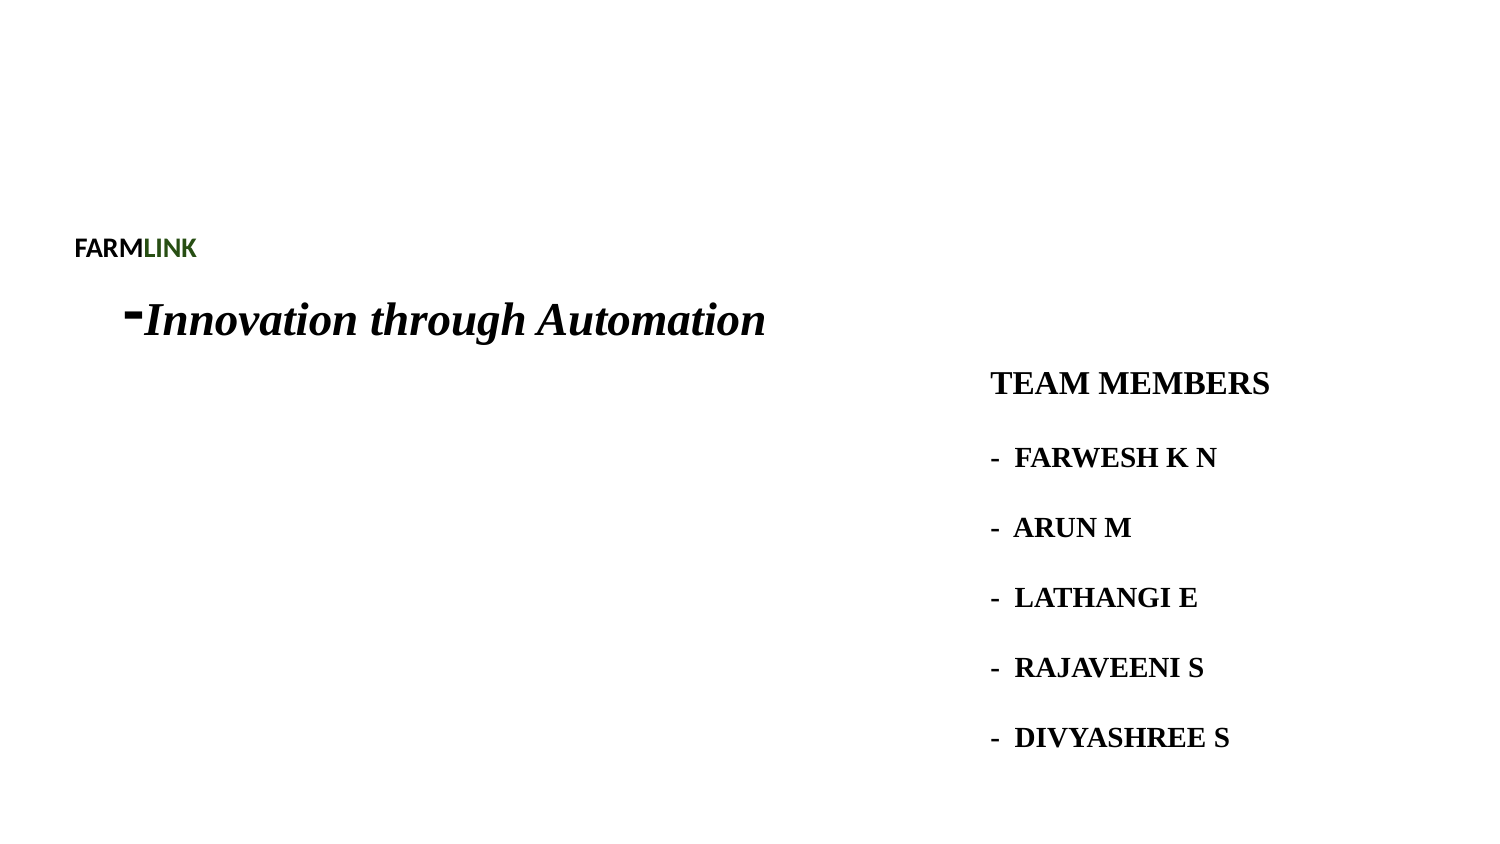

# FARMLINK
-Innovation through Automation
TEAM MEMBERS

-  FARWESH K N

-  ARUN M

-  LATHANGI E

-  RAJAVEENI S

-  DIVYASHREE S